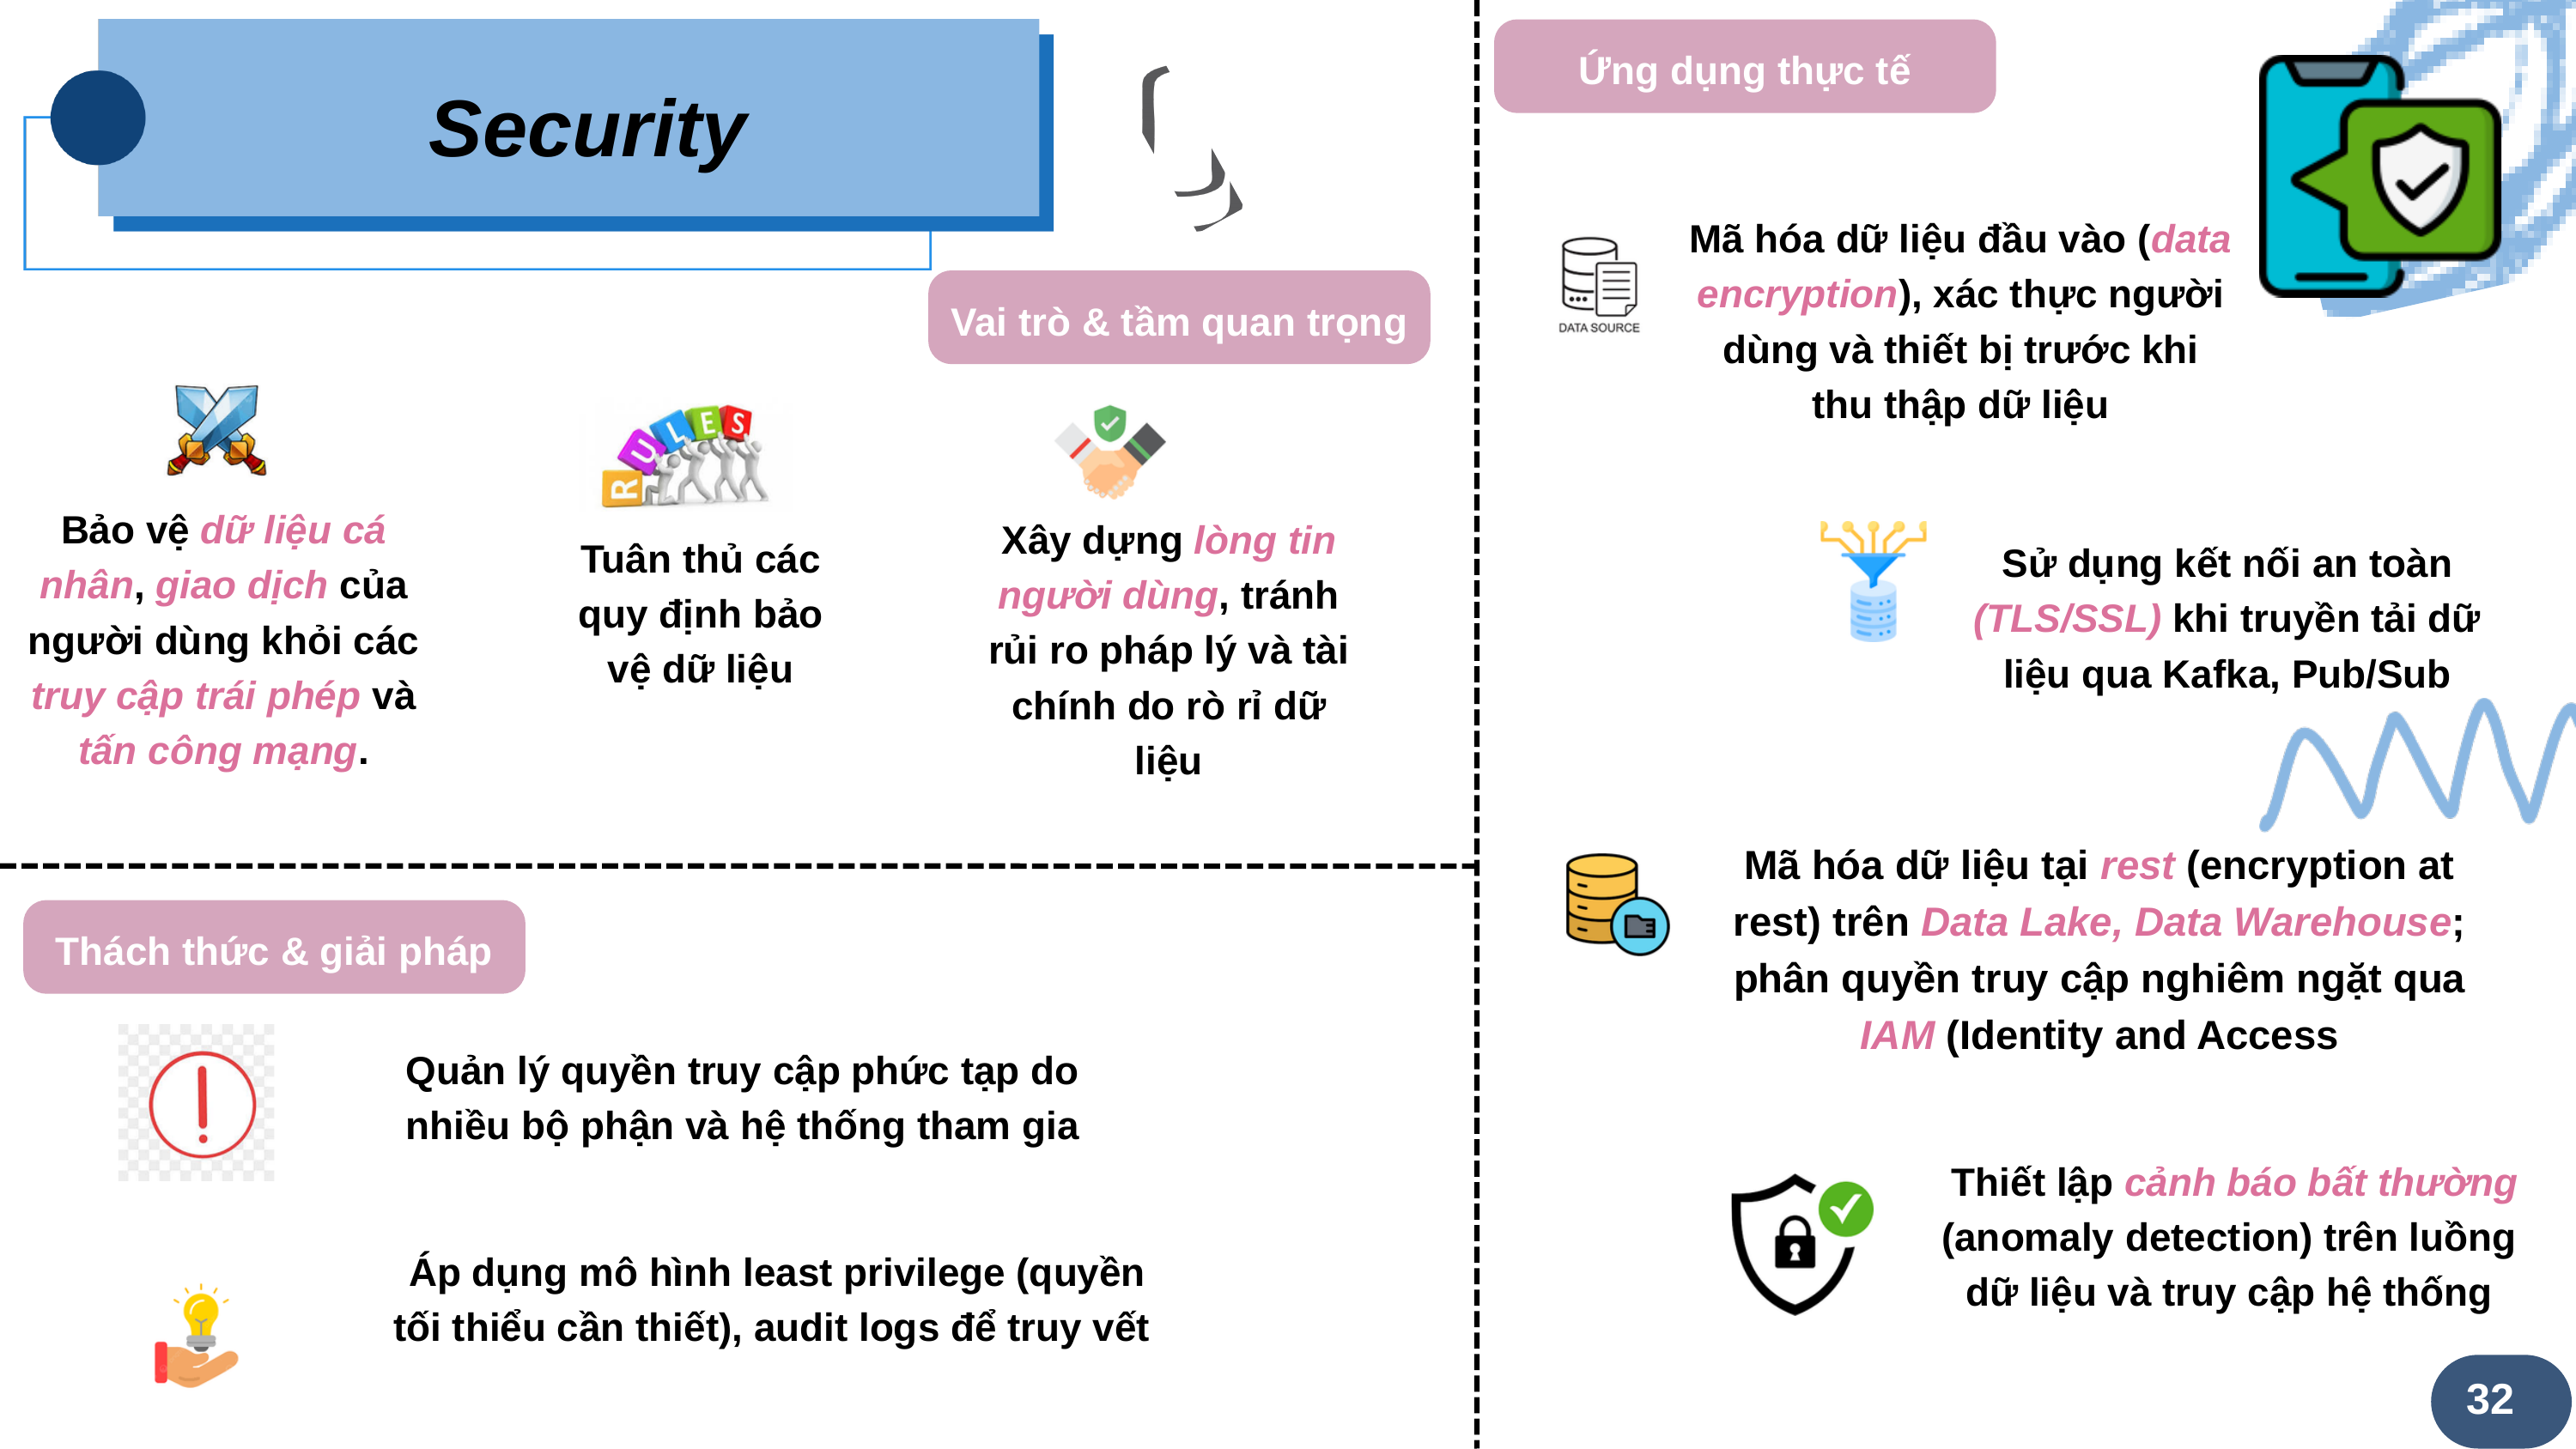

Security

Ứng dụng thực tế

Mã hóa dữ liệu đầu vào (data encryption), xác thực người dùng và thiết bị trước khi thu thập dữ liệu

Vai trò & tầm quan trọng

Bảo vệ dữ liệu cá nhân, giao dịch của người dùng khỏi các truy cập trái phép và tấn công mạng.
Xây dựng lòng tin người dùng, tránh rủi ro pháp lý và tài chính do rò rỉ dữ liệu

Tuân thủ các quy định bảo vệ dữ liệu
Sử dụng kết nối an toàn (TLS/SSL) khi truyền tải dữ liệu qua Kafka, Pub/Sub

Mã hóa dữ liệu tại rest (encryption at rest) trên Data Lake, Data Warehouse; phân quyền truy cập nghiêm ngặt qua IAM (Identity and Access

Thách thức & giải pháp

Quản lý quyền truy cập phức tạp do nhiều bộ phận và hệ thống tham gia
 Thiết lập cảnh báo bất thường (anomaly detection) trên luồng dữ liệu và truy cập hệ thống

 Áp dụng mô hình least privilege (quyền tối thiểu cần thiết), audit logs để truy vết

32